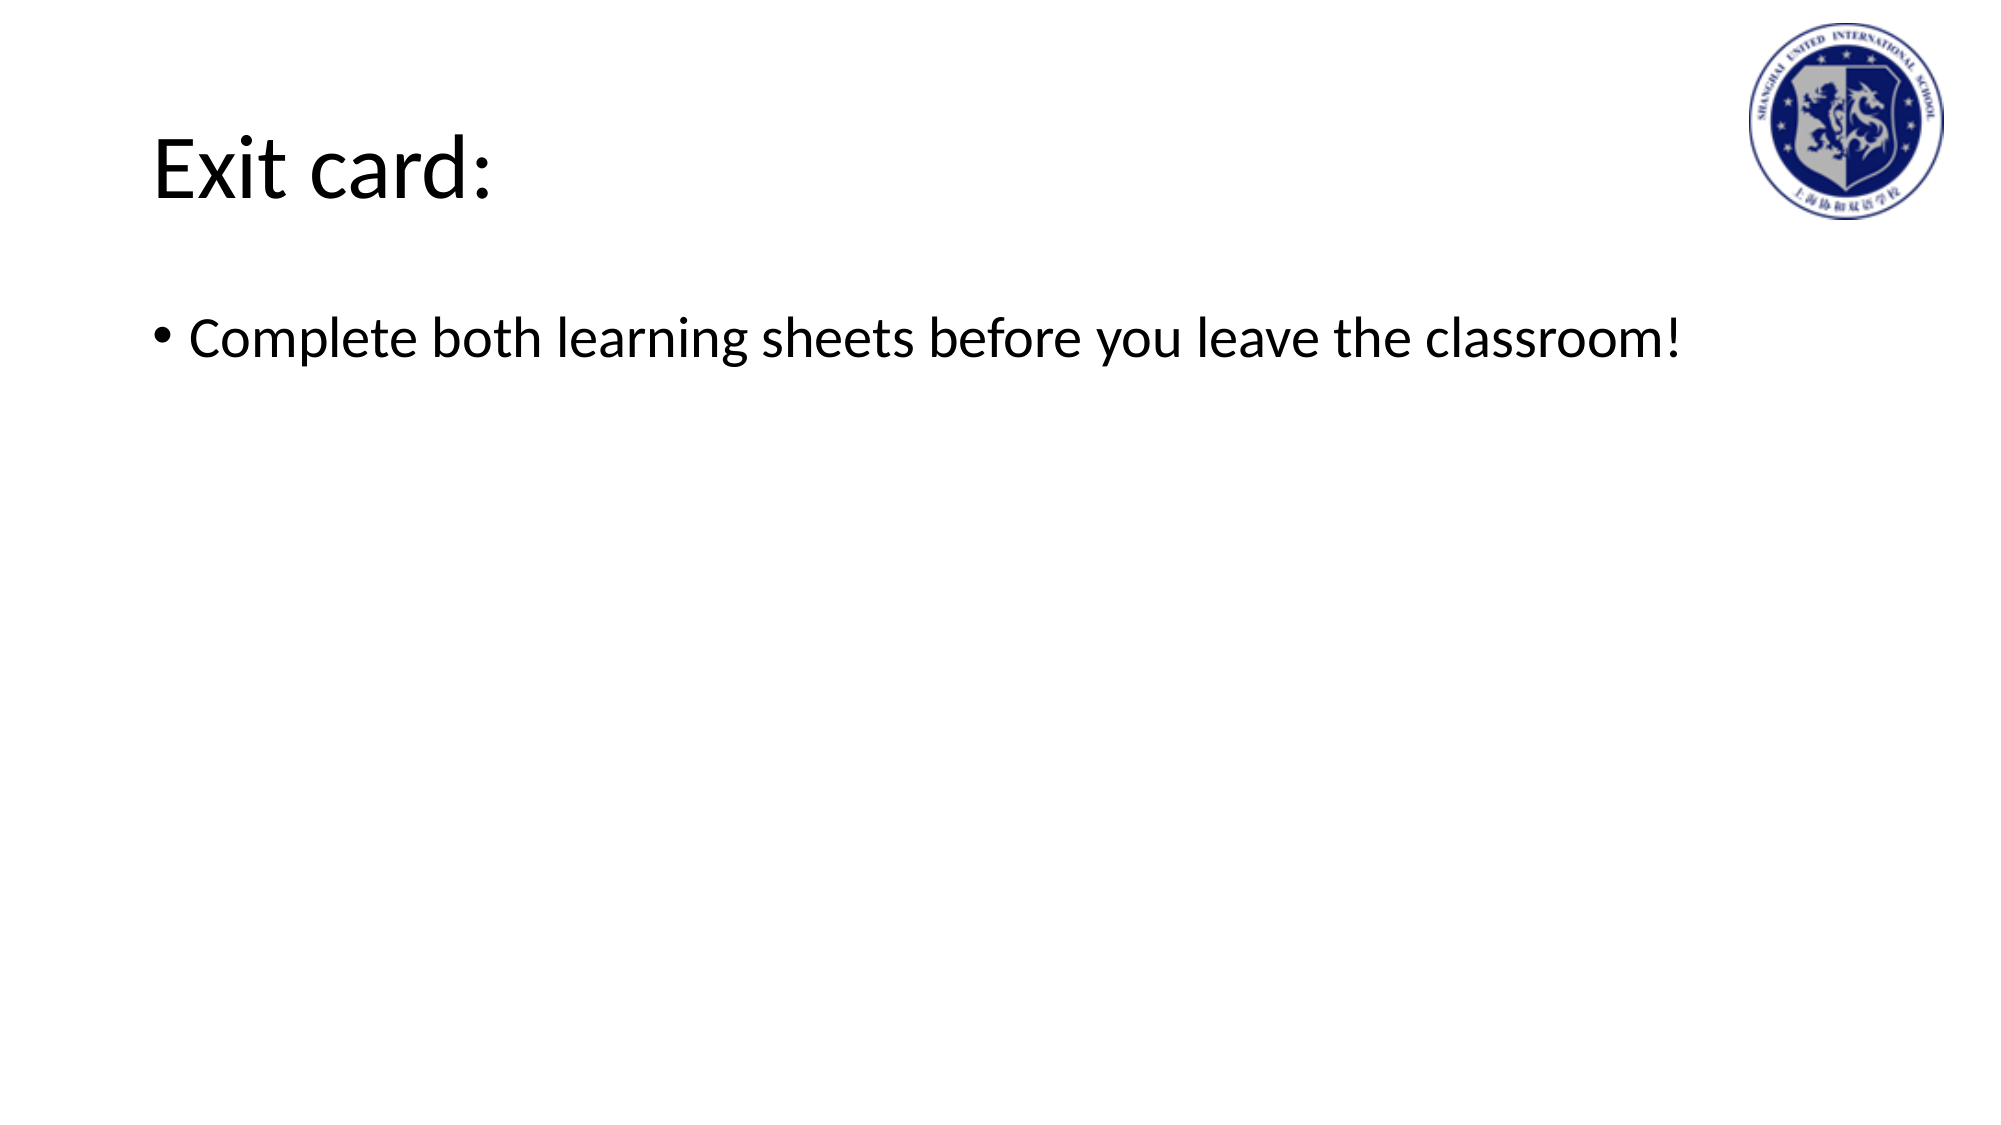

# Exit card:
Complete both learning sheets before you leave the classroom!